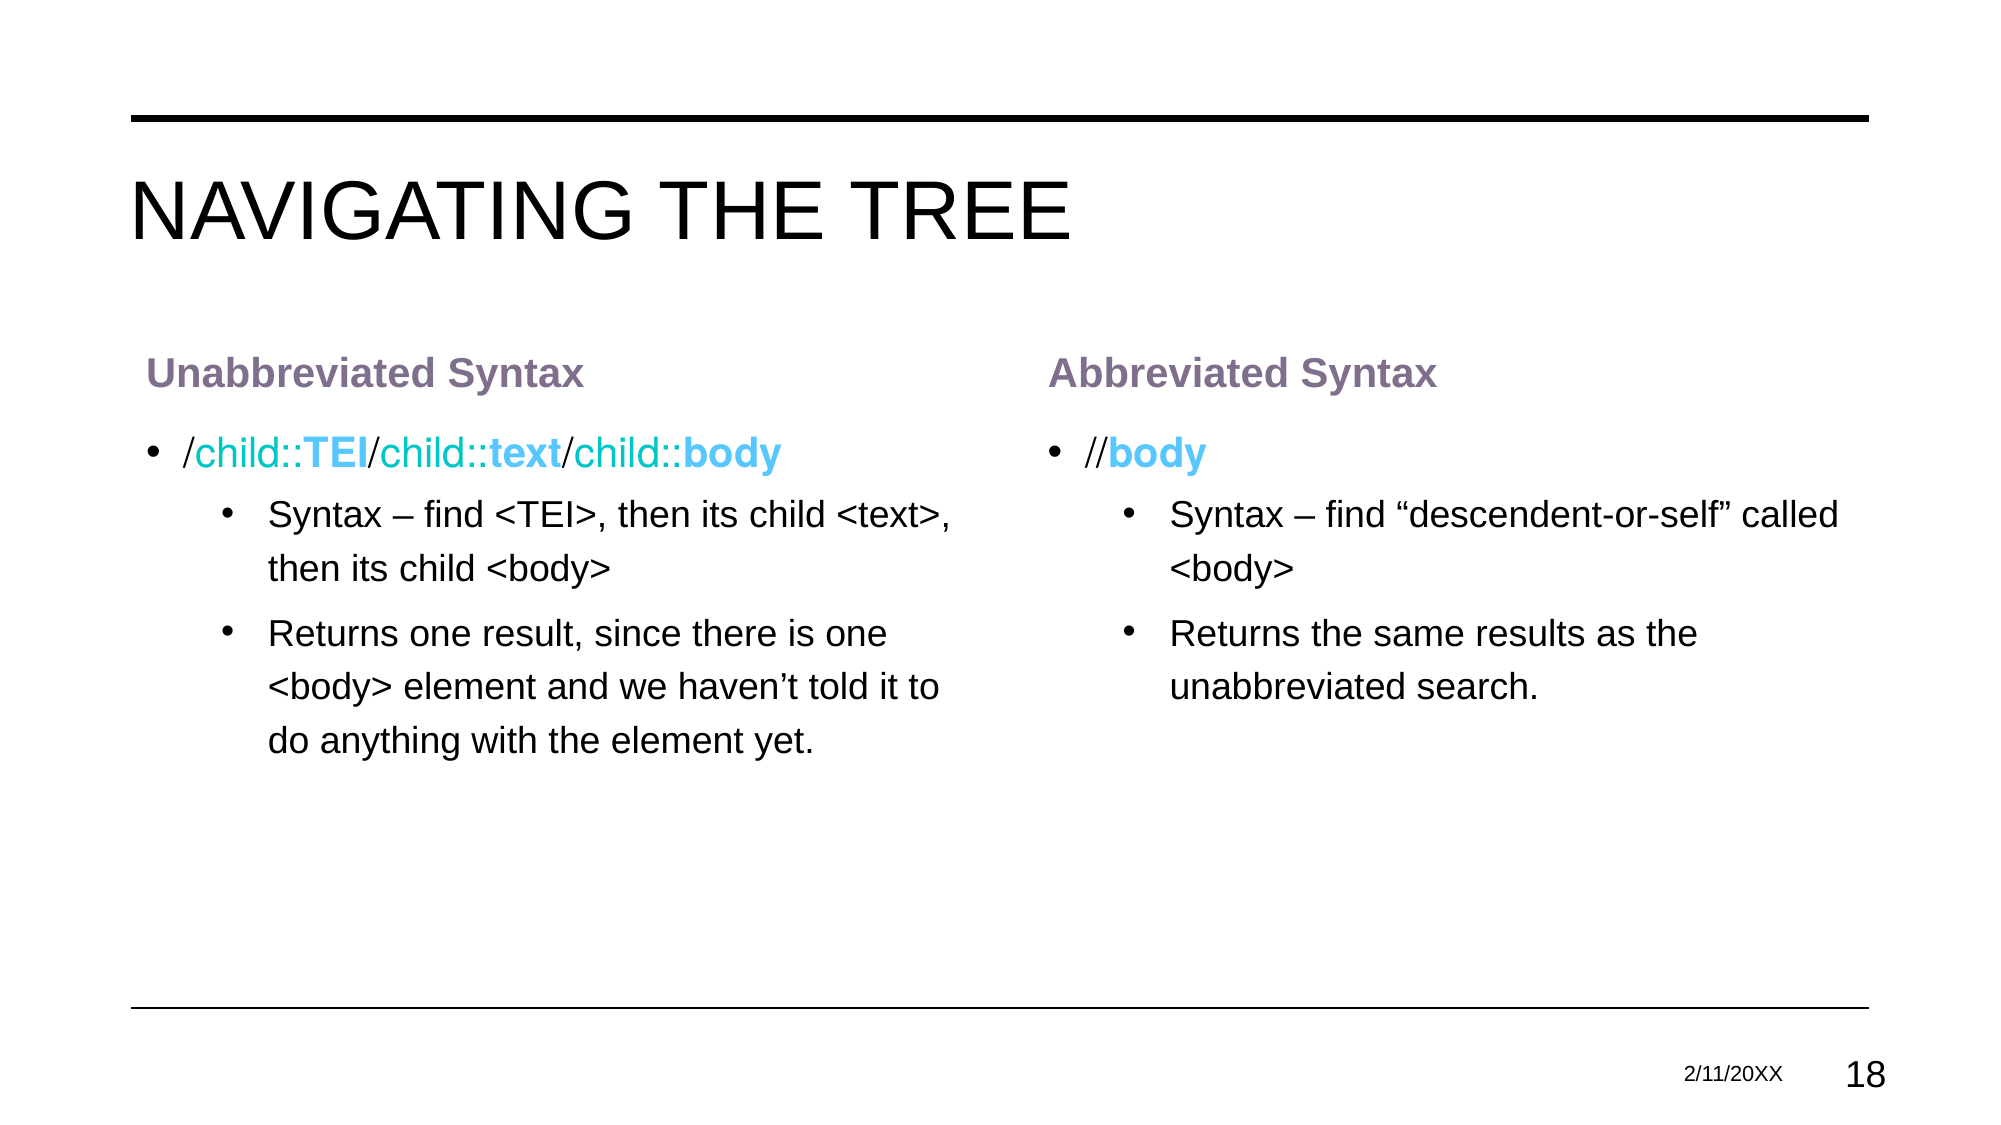

# Navigating the Tree
Unabbreviated Syntax
Abbreviated Syntax
/child::TEI/child::text/child::body
Syntax – find <TEI>, then its child <text>, then its child <body>
Returns one result, since there is one <body> element and we haven’t told it to do anything with the element yet.

//body
Syntax – find “descendent-or-self” called <body>
Returns the same results as the unabbreviated search.

2/11/20XX
18